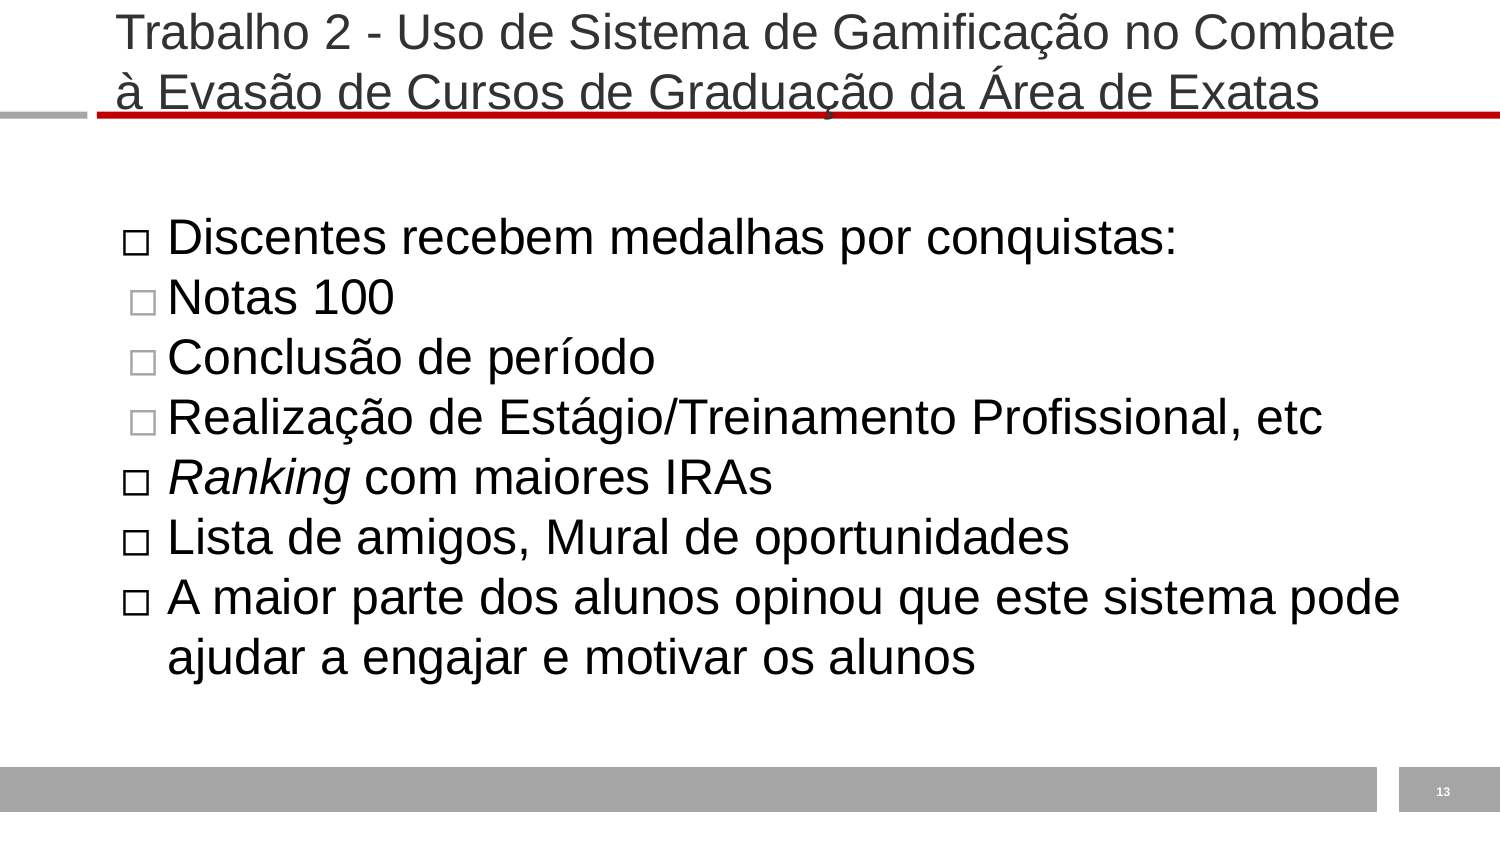

# Trabalho 2 - Uso de Sistema de Gamificação no Combate à Evasão de Cursos de Graduação da Área de Exatas
Discentes recebem medalhas por conquistas:
Notas 100
Conclusão de período
Realização de Estágio/Treinamento Profissional, etc
Ranking com maiores IRAs
Lista de amigos, Mural de oportunidades
A maior parte dos alunos opinou que este sistema pode ajudar a engajar e motivar os alunos
13